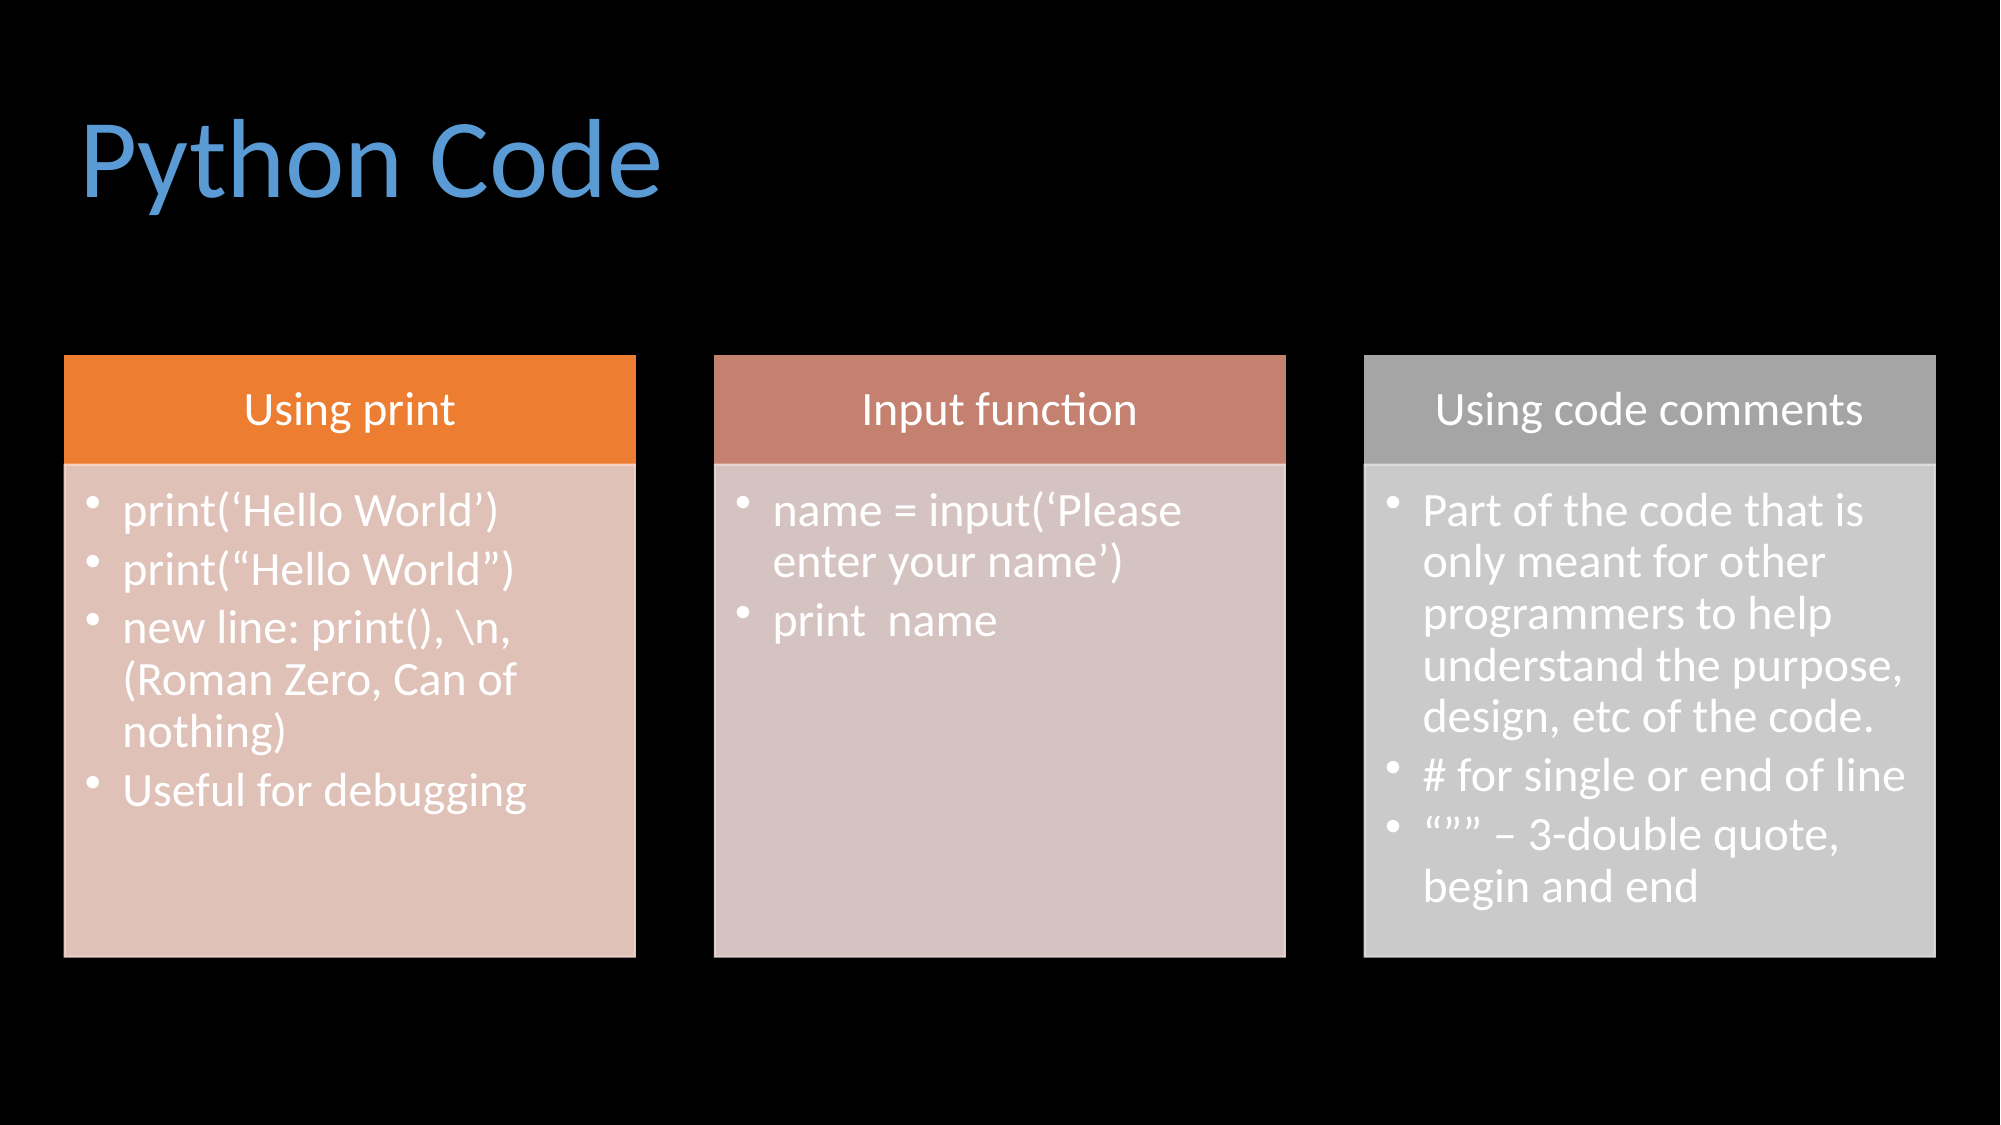

# Python Code
Using print
print(‘Hello World’)
print(“Hello World”)
new line: print(), \n, (Roman Zero, Can of nothing)
Useful for debugging
Input function
name = input(‘Please enter your name’)
print  name
Using code comments
Part of the code that is only meant for other programmers to help understand the purpose, design, etc of the code.
# for single or end of line
“”” – 3-double quote, begin and end